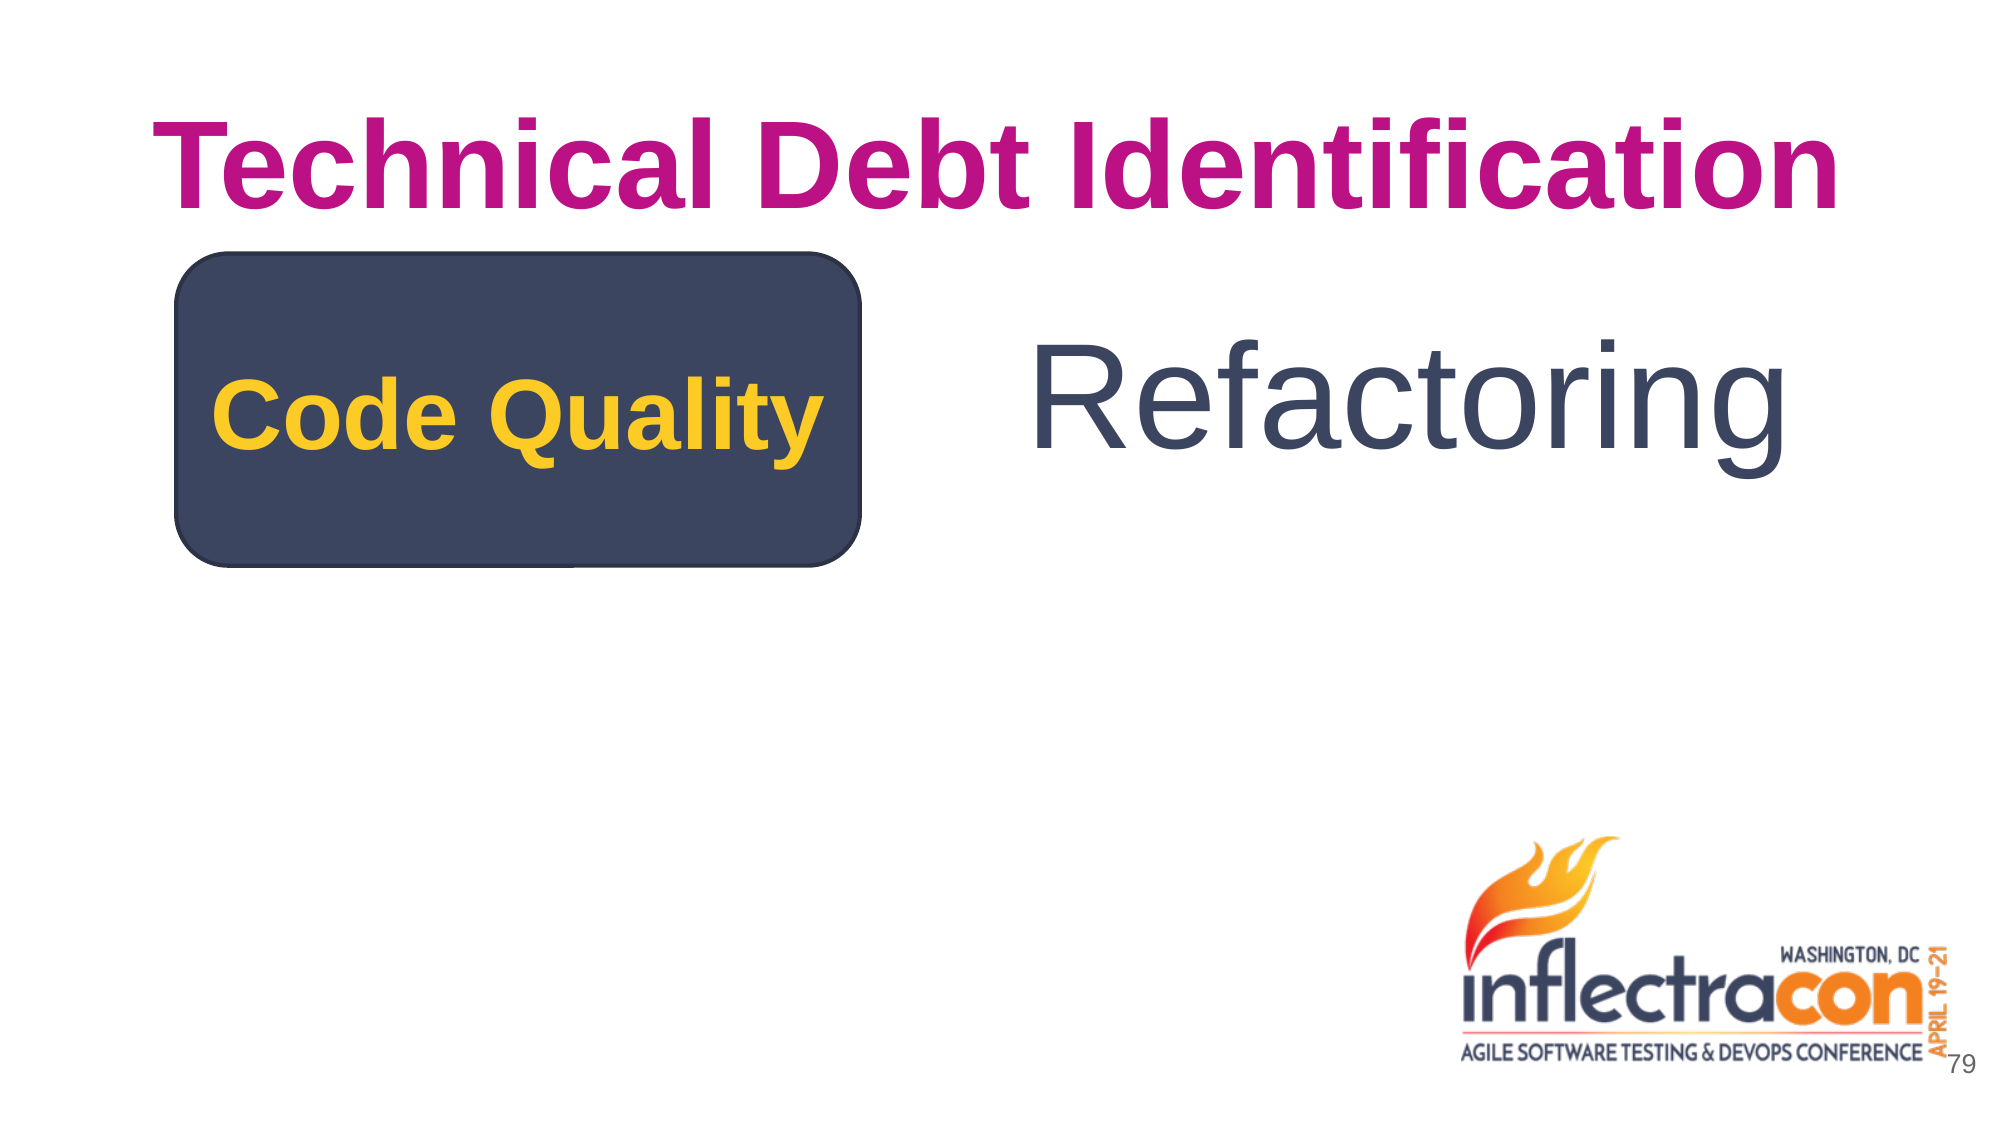

# Technical Debt Identification
Code Quality
Refactoring
79